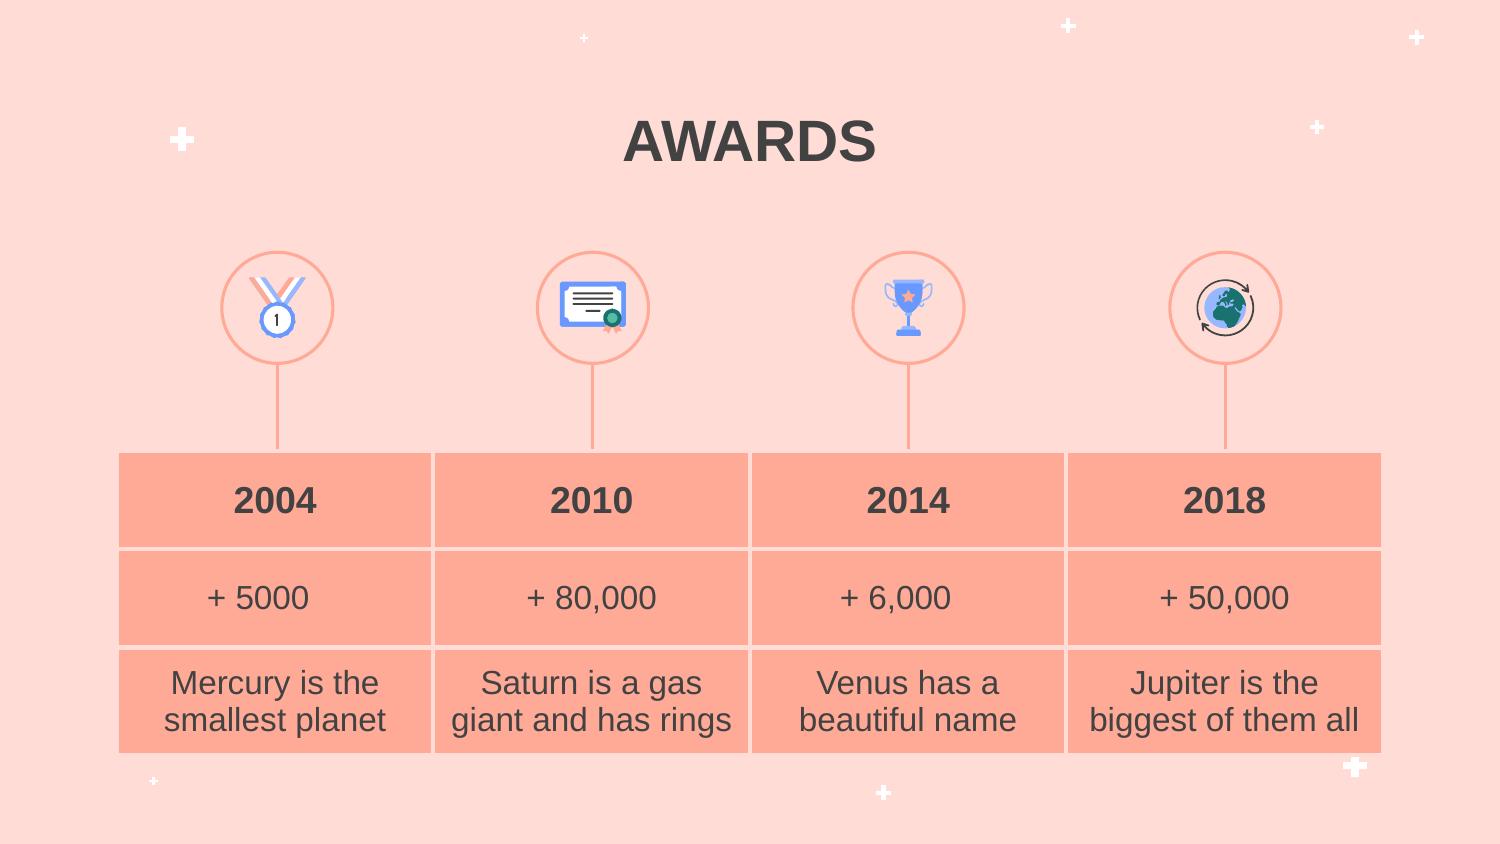

# AWARDS

| 2004 | 2010 | 2014 | 2018 |
| --- | --- | --- | --- |
| + 5000 | + 80,000 | + 6,000 | + 50,000 |
| Mercury is the smallest planet | Saturn is a gas giant and has rings | Venus has a beautiful name | Jupiter is the biggest of them all |